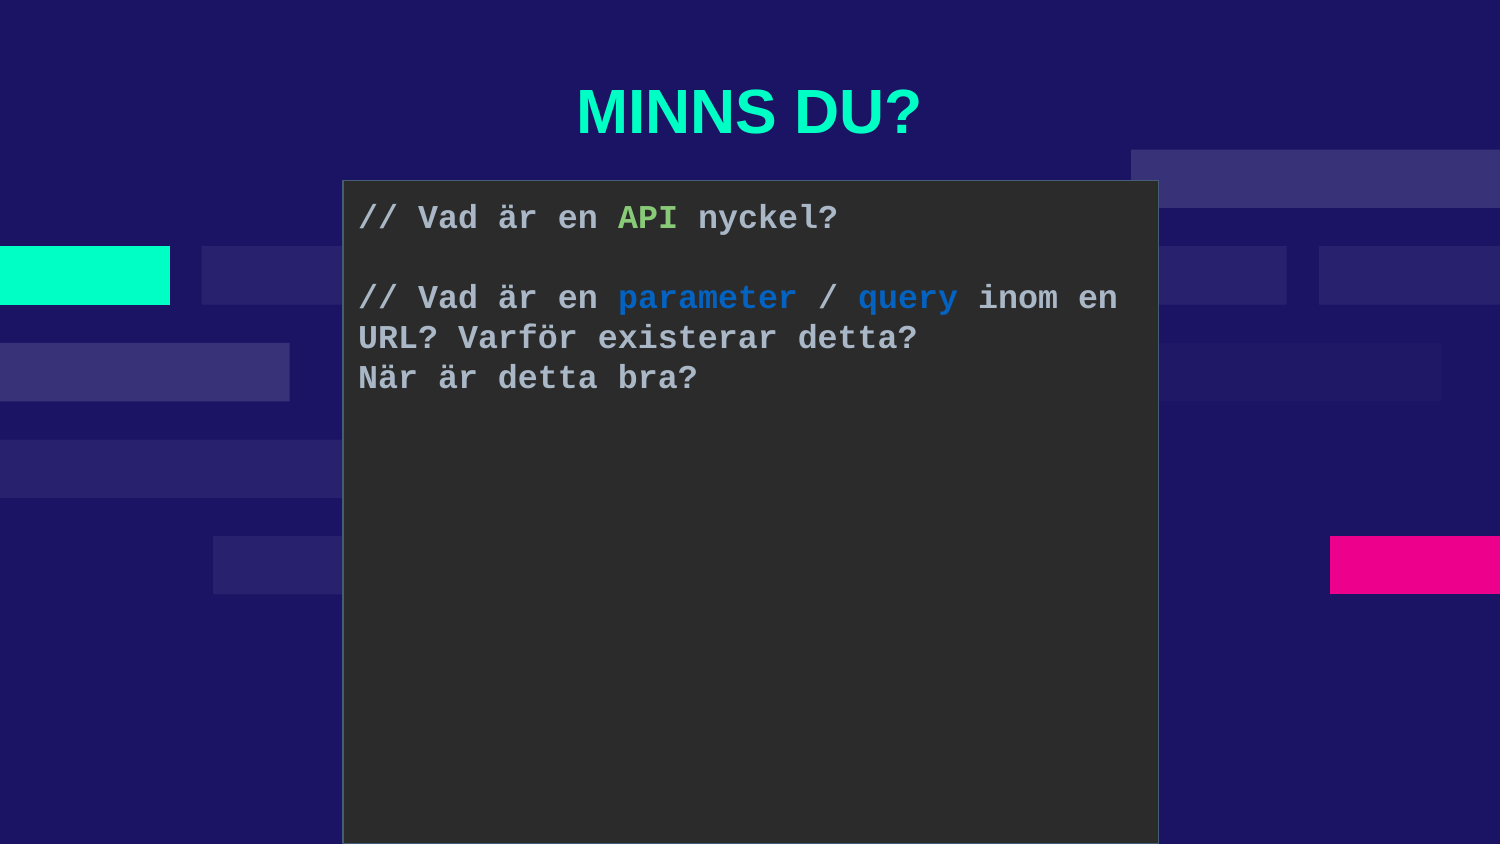

# MINNS DU?
// Vad är en API nyckel?

// Vad är en parameter / query inom en URL? Varför existerar detta?
När är detta bra?